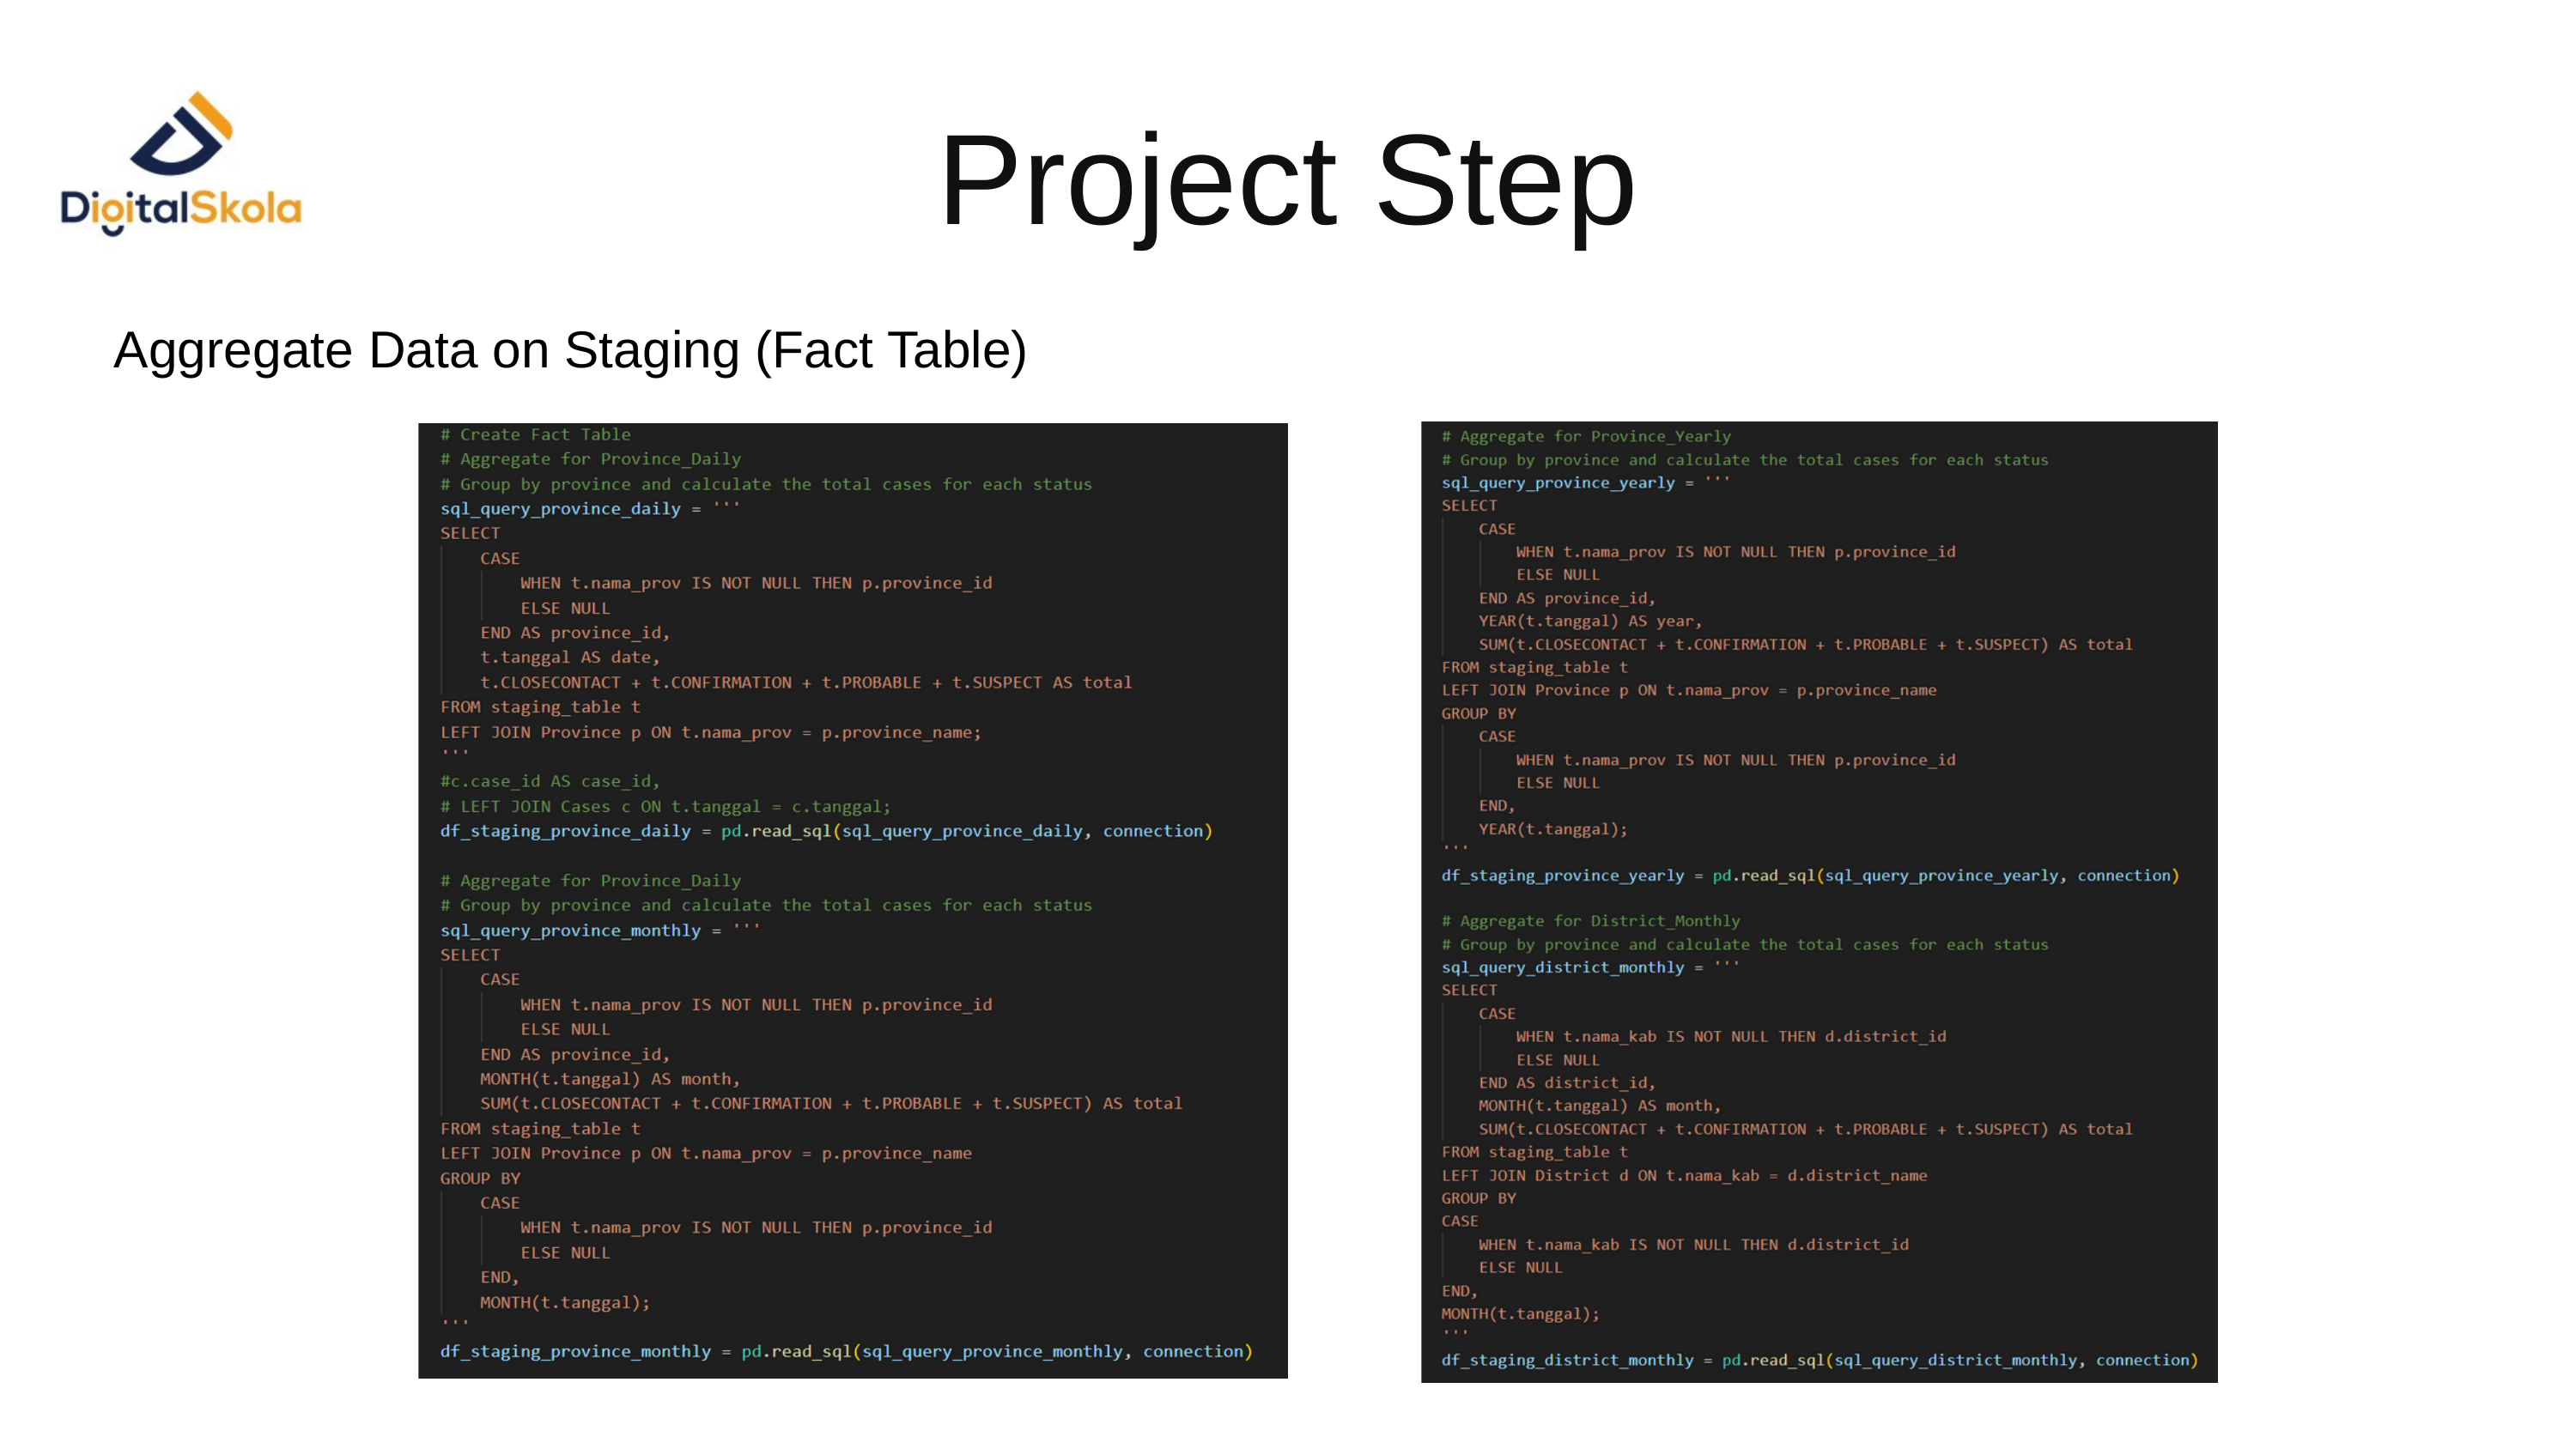

Project Step
Aggregate Data on Staging (Fact Table)